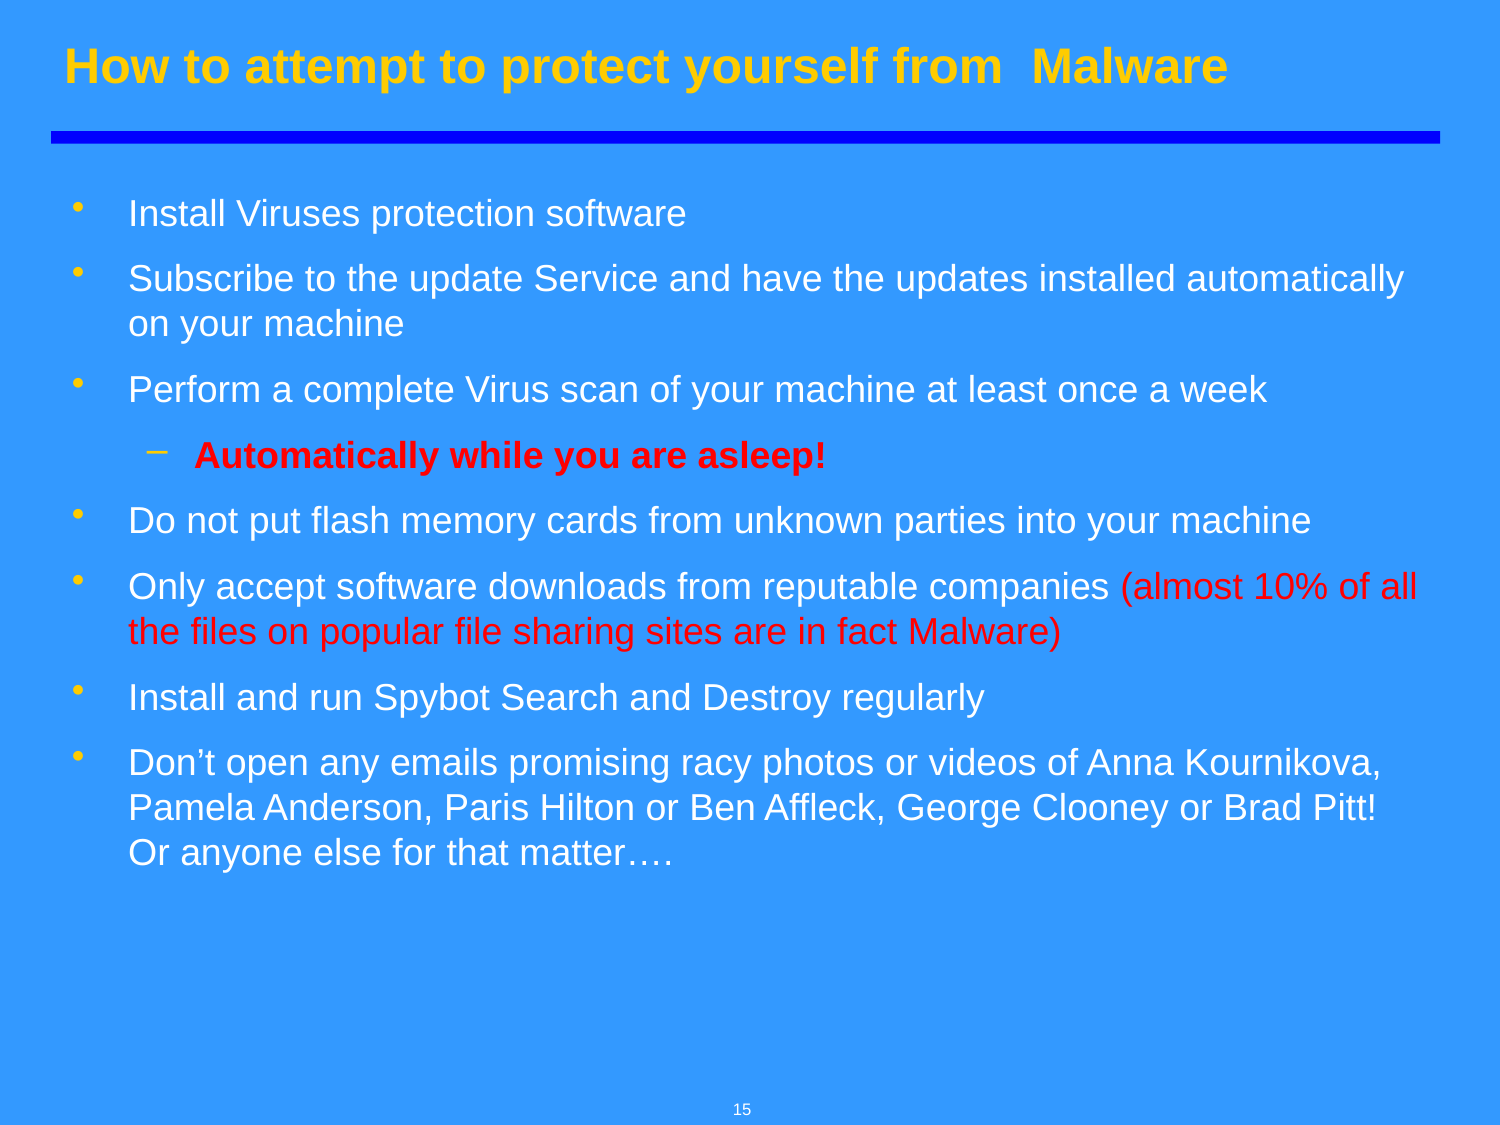

# How to attempt to protect yourself from  Malware
Install Viruses protection software
Subscribe to the update Service and have the updates installed automatically on your machine
Perform a complete Virus scan of your machine at least once a week
Automatically while you are asleep!
Do not put flash memory cards from unknown parties into your machine
Only accept software downloads from reputable companies (almost 10% of all the files on popular file sharing sites are in fact Malware)
Install and run Spybot Search and Destroy regularly
Don’t open any emails promising racy photos or videos of Anna Kournikova, Pamela Anderson, Paris Hilton or Ben Affleck, George Clooney or Brad Pitt! Or anyone else for that matter….
15